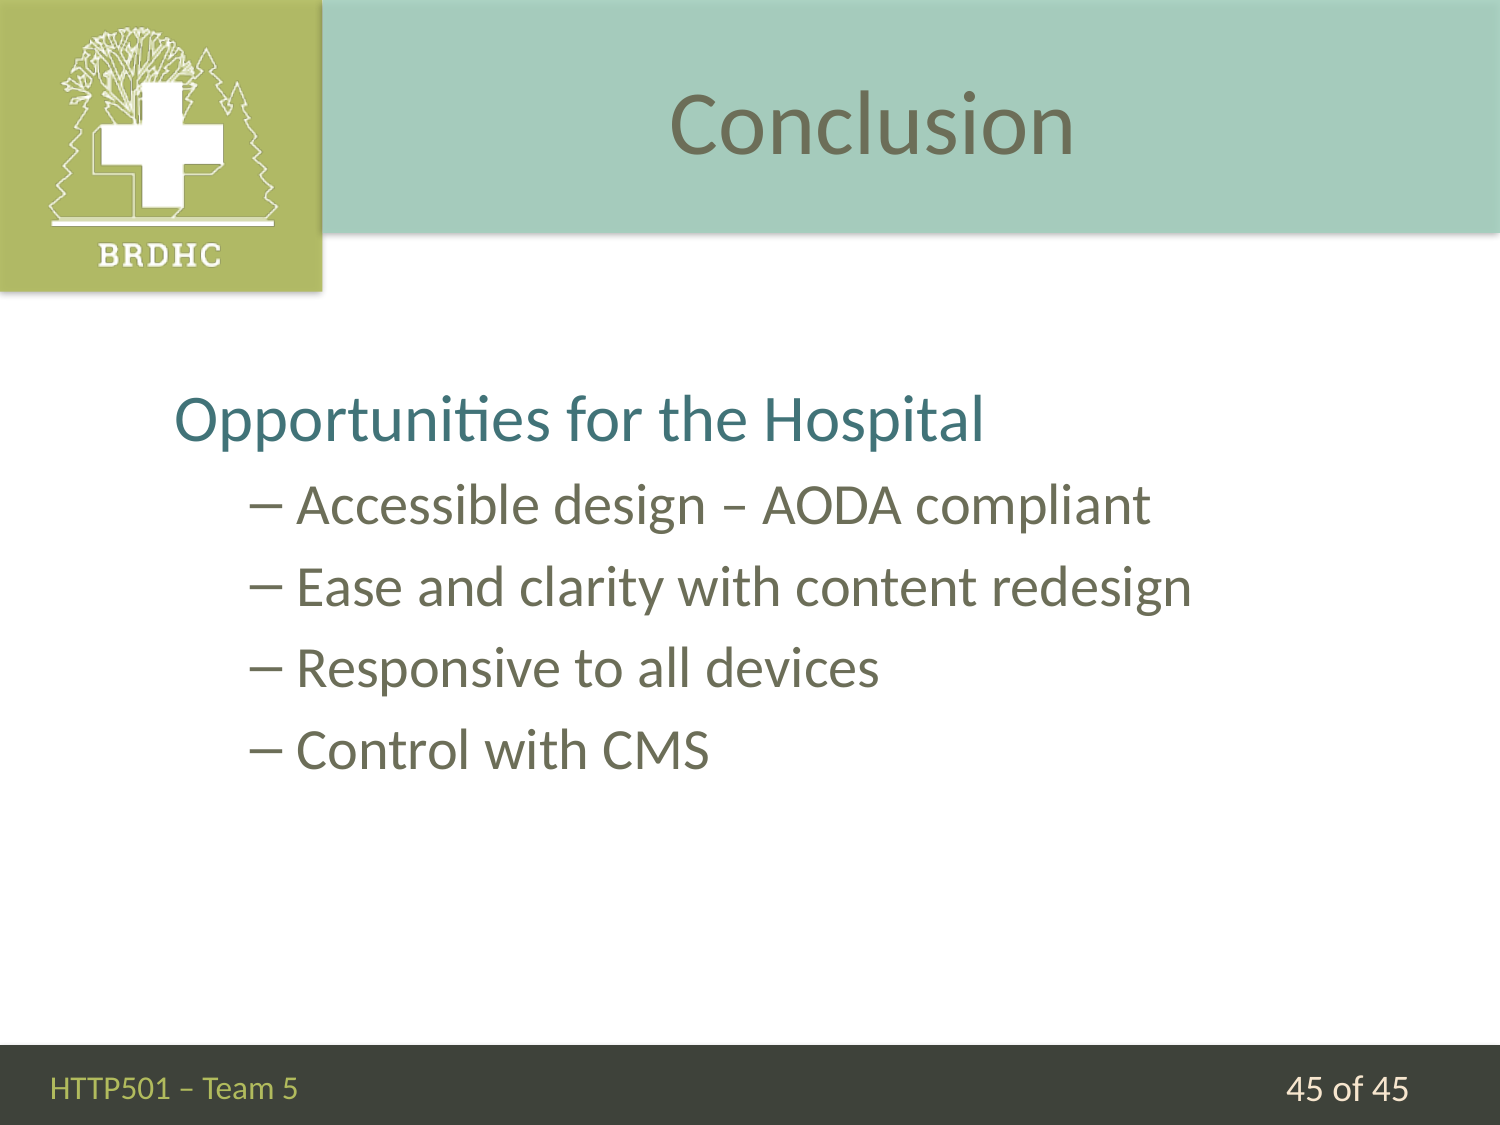

# Conclusion
Opportunities for the Hospital
Accessible design – AODA compliant
Ease and clarity with content redesign
Responsive to all devices
Control with CMS

HTTP501 – Team 5